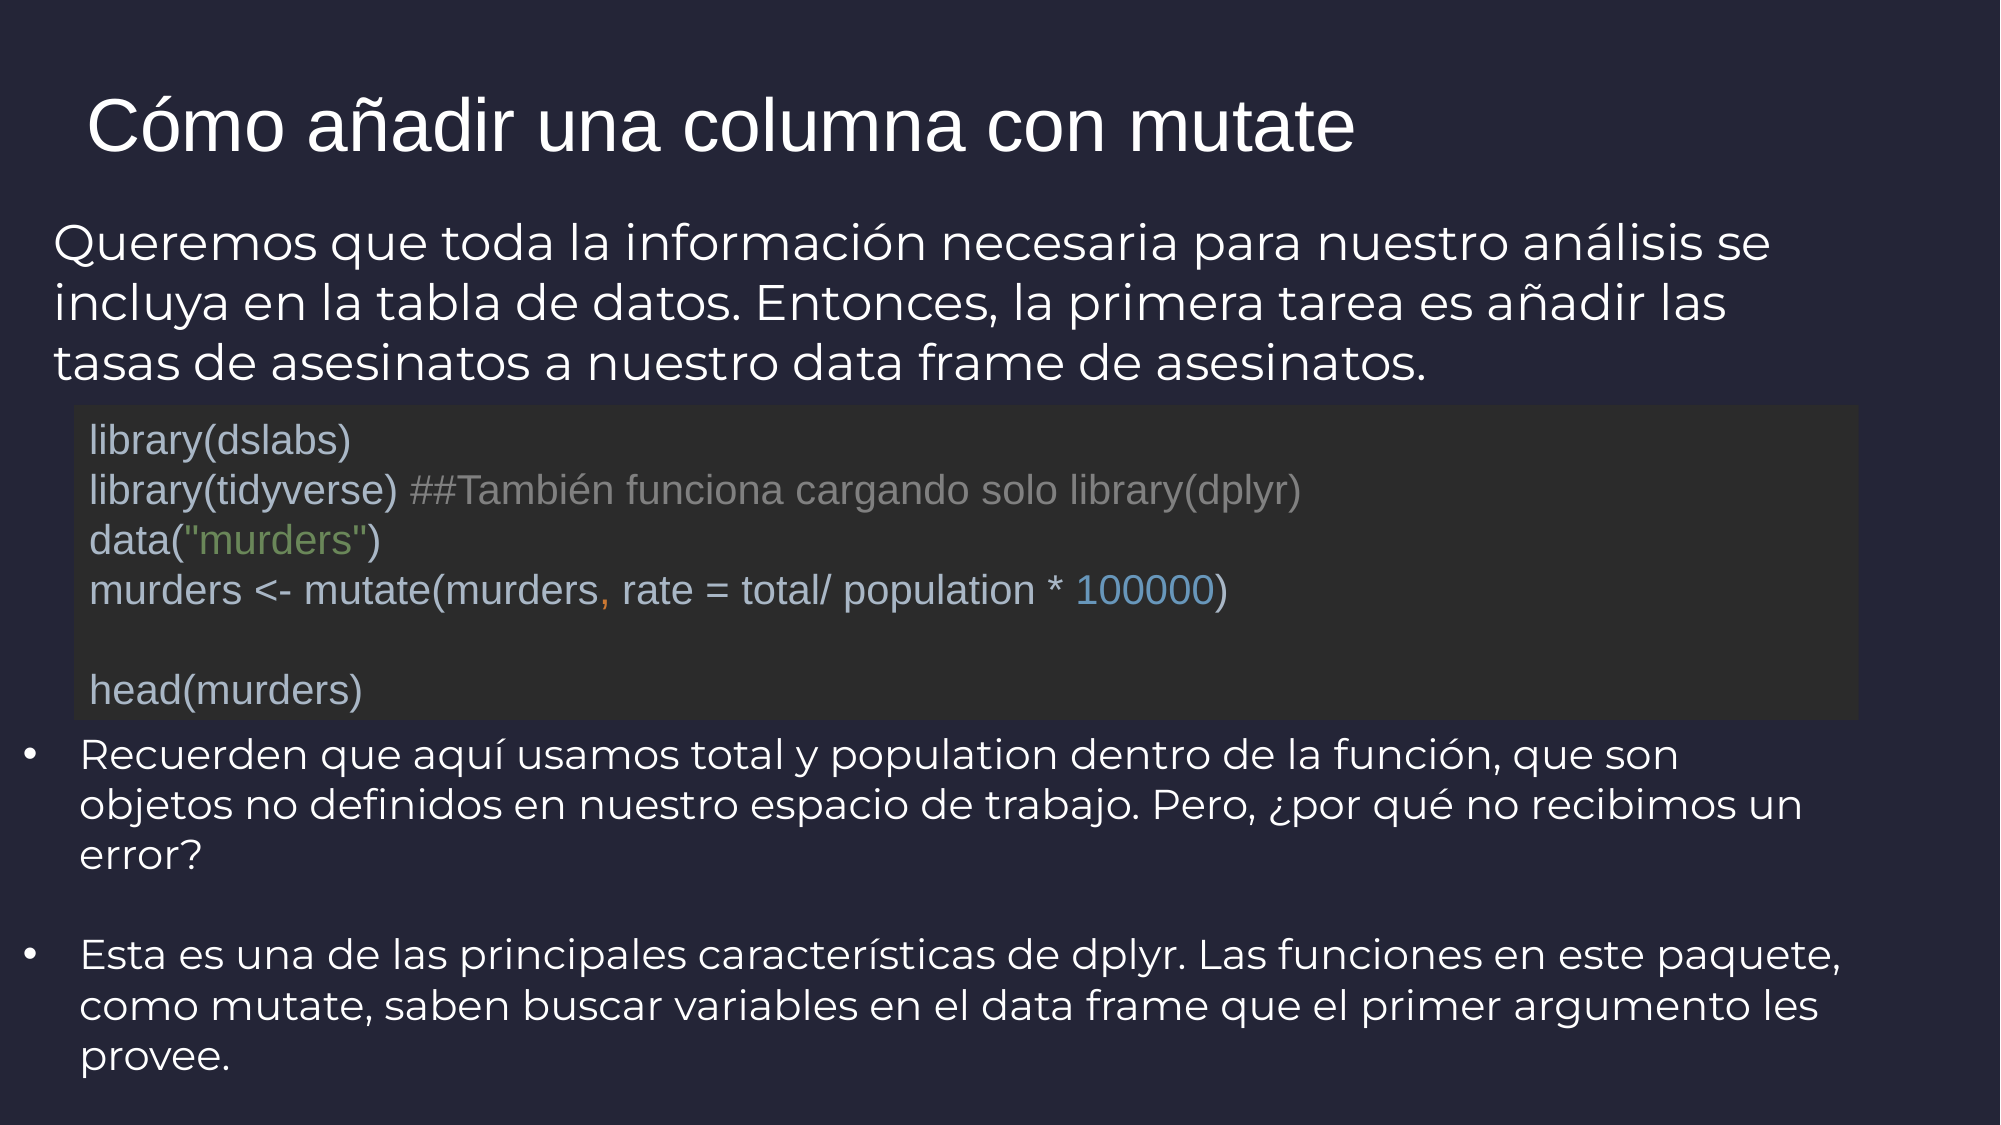

# Cómo añadir una columna con mutate
Queremos que toda la información necesaria para nuestro análisis se incluya en la tabla de datos. Entonces, la primera tarea es añadir las tasas de asesinatos a nuestro data frame de asesinatos.
library(dslabs)
library(tidyverse) ##También funciona cargando solo library(dplyr)
data("murders")
murders <- mutate(murders, rate = total/ population * 100000)

head(murders)
Recuerden que aquí usamos total y population dentro de la función, que son objetos no definidos en nuestro espacio de trabajo. Pero, ¿por qué no recibimos un error?

Esta es una de las principales características de dplyr. Las funciones en este paquete, como mutate, saben buscar variables en el data frame que el primer argumento les provee.